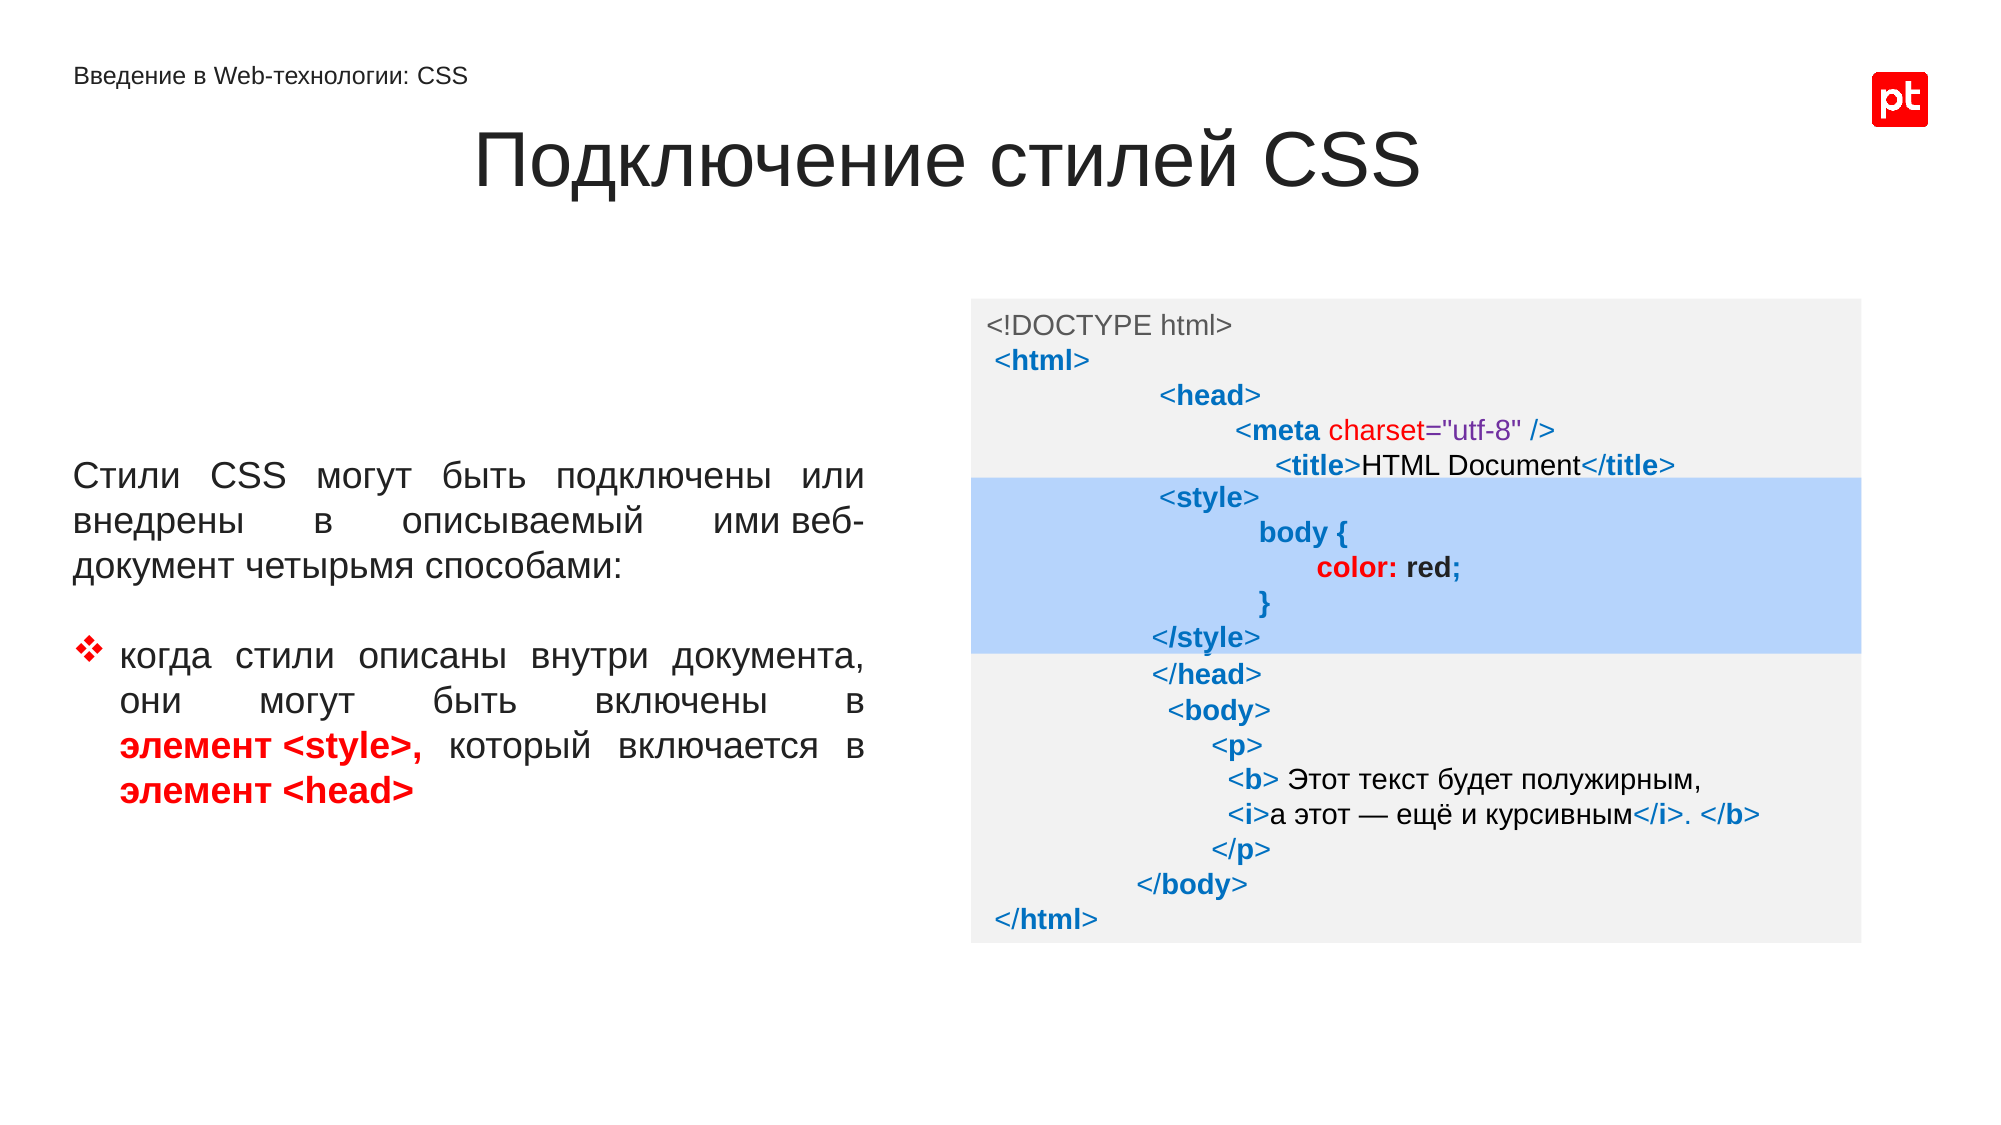

Введение в Web-технологии: CSS
Подключение стилей CSS
<!DOCTYPE html>
 <html>
                     <head>
 	            <meta charset="utf-8" />
                                   <title>HTML Document</title>
                       <style>
                        body {
                               color: red;
                        }
           </style>
           </head>
                      <body>
<p>
  <b> Этот текст будет полужирным,
  <i>а этот — ещё и курсивным</i>. </b>
</p>
	</body>
 </html>
Стили CSS могут быть подключены или внедрены в описываемый ими веб-документ четырьмя способами:

когда стили описаны внутри документа, они могут быть включены в элемент <style>, который включается в элемент <head>
                     <style>
                        body {
                               color: red;
                        }
           </style>